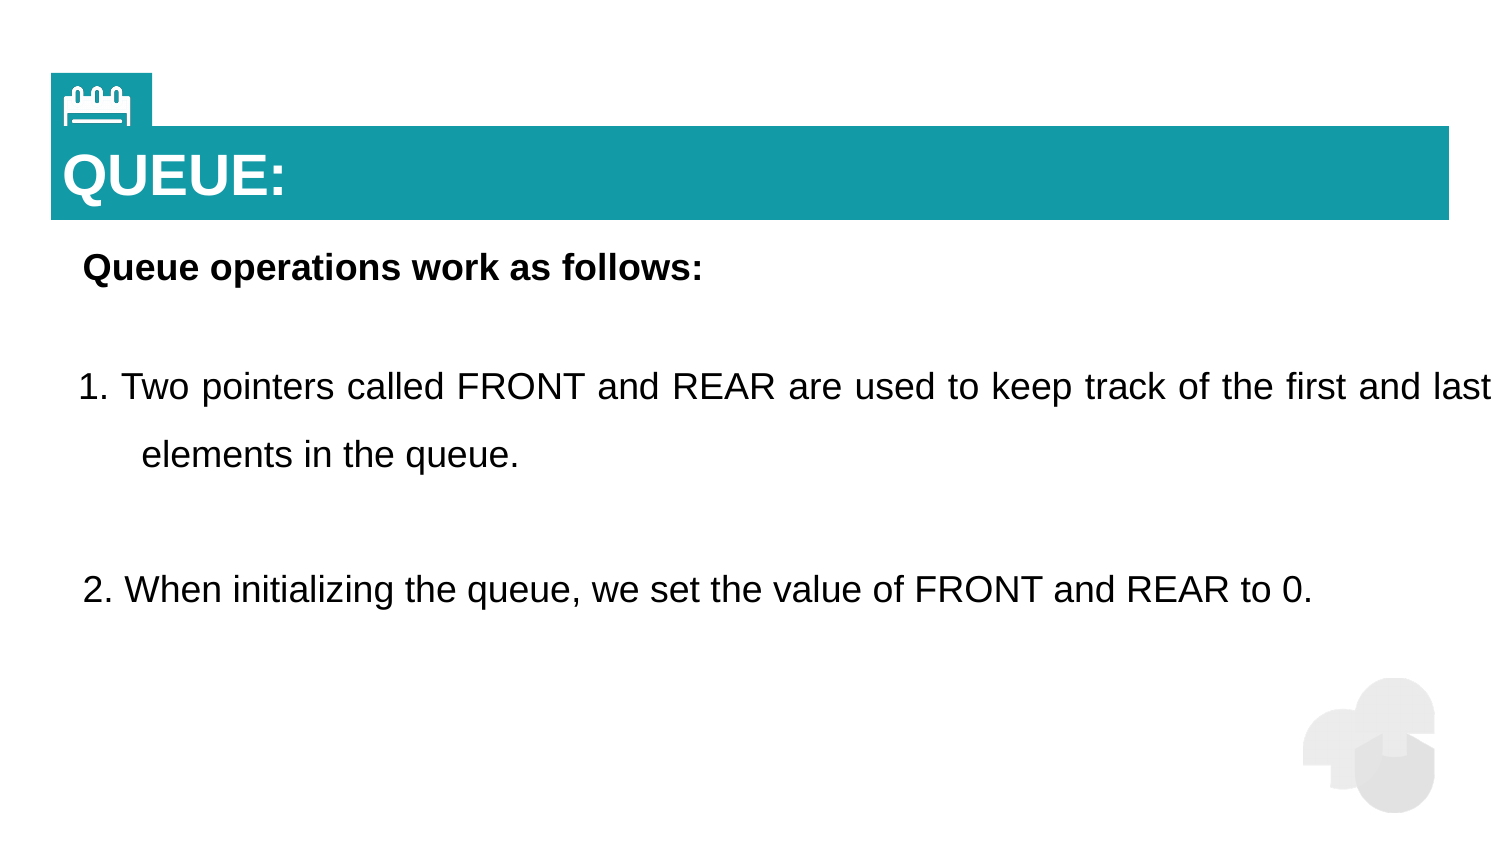

# QUEUE:

Queue operations work as follows:

1. Two pointers called FRONT and REAR are used to keep track of the first and last elements in the queue.

2. When initializing the queue, we set the value of FRONT and REAR to 0.
03
11